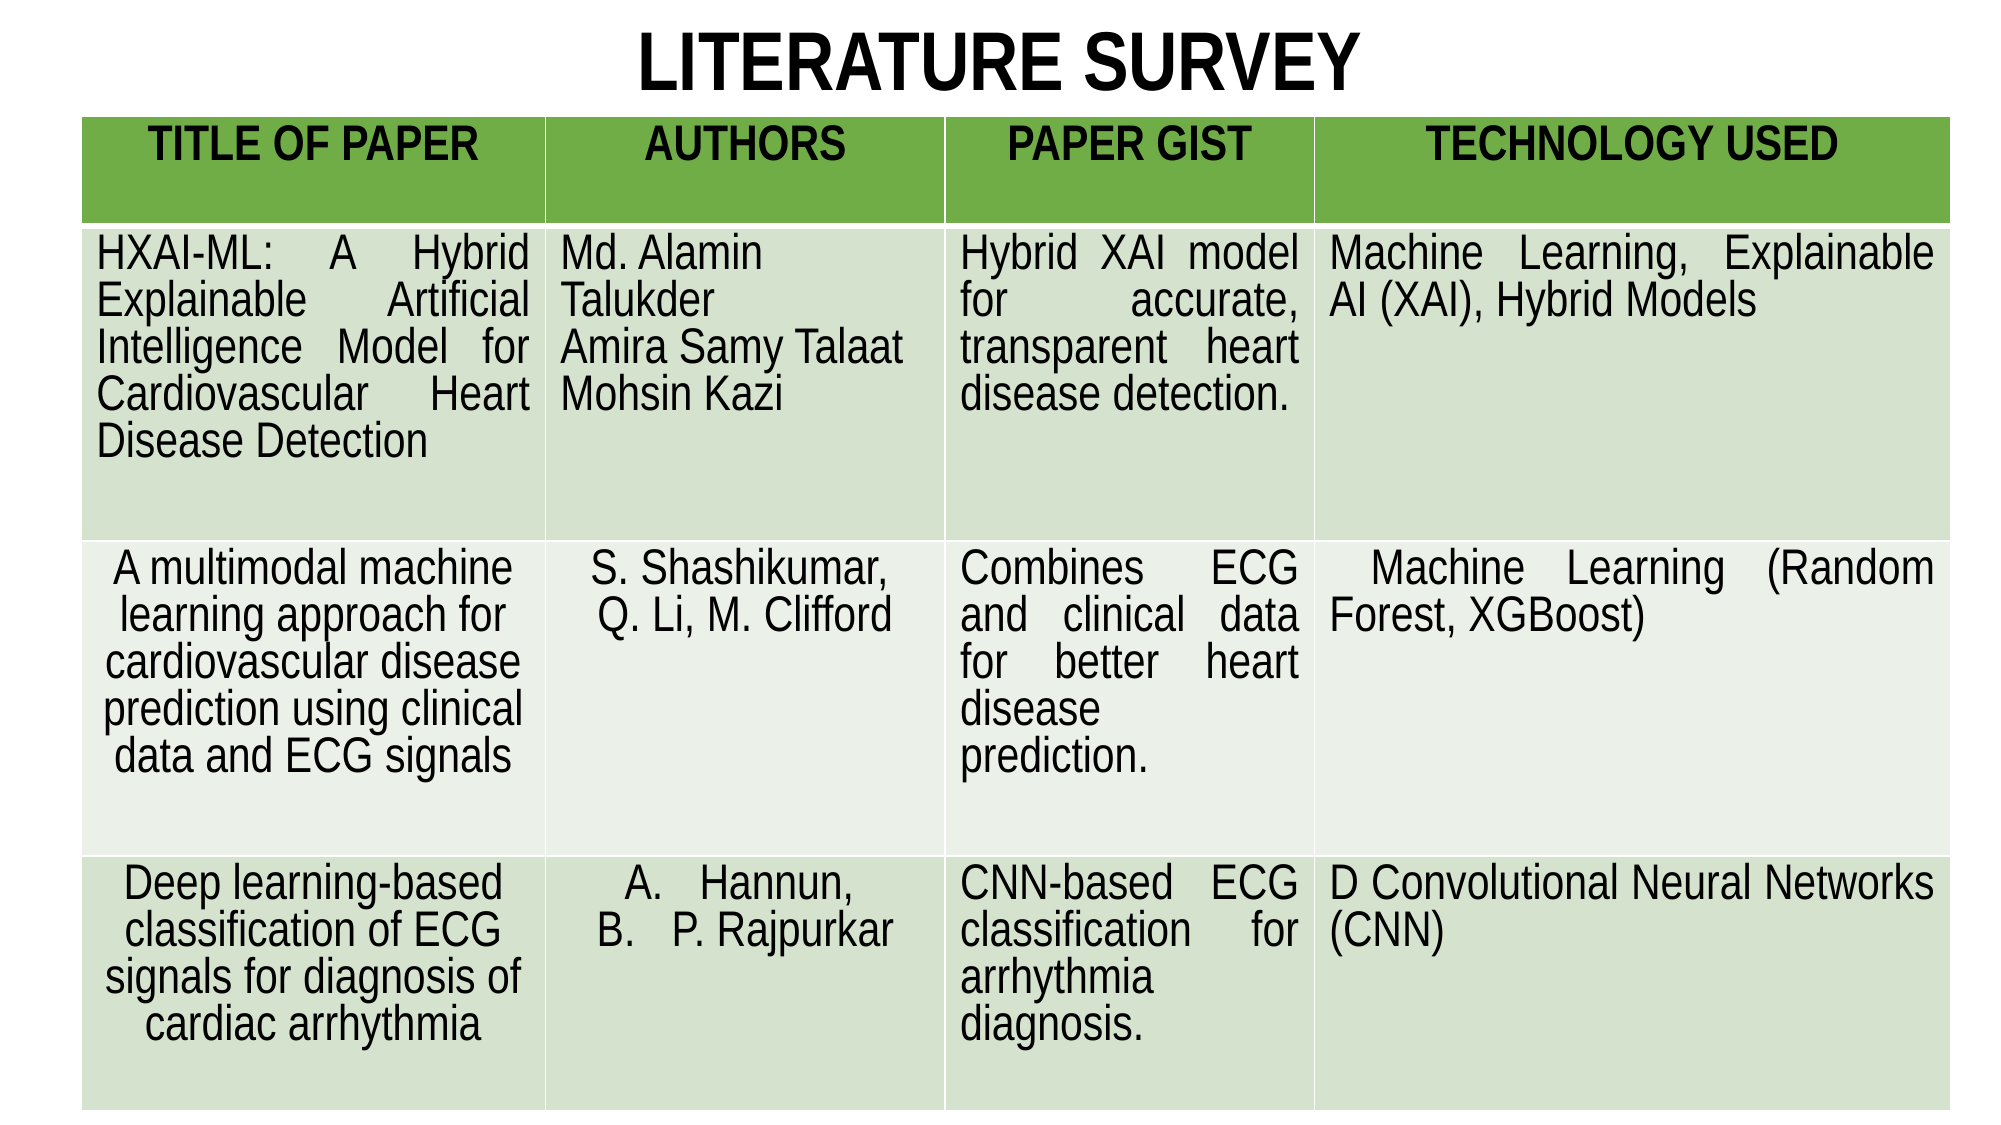

LITERATURE SURVEY
| TITLE OF PAPER | AUTHORS | PAPER GIST | TECHNOLOGY USED |
| --- | --- | --- | --- |
| HXAI-ML: A Hybrid Explainable Artificial Intelligence Model for Cardiovascular Heart Disease Detection | Md. Alamin Talukder Amira Samy Talaat Mohsin Kazi | Hybrid XAI model for accurate, transparent heart disease detection. | Machine Learning, Explainable AI (XAI), Hybrid Models |
| A multimodal machine learning approach for cardiovascular disease prediction using clinical data and ECG signals | S. Shashikumar, Q. Li, M. Clifford | Combines ECG and clinical data for better heart disease prediction. | Machine Learning (Random Forest, XGBoost) |
| Deep learning-based classification of ECG signals for diagnosis of cardiac arrhythmia | Hannun, P. Rajpurkar | CNN-based ECG classification for arrhythmia diagnosis. | D Convolutional Neural Networks (CNN) |

5